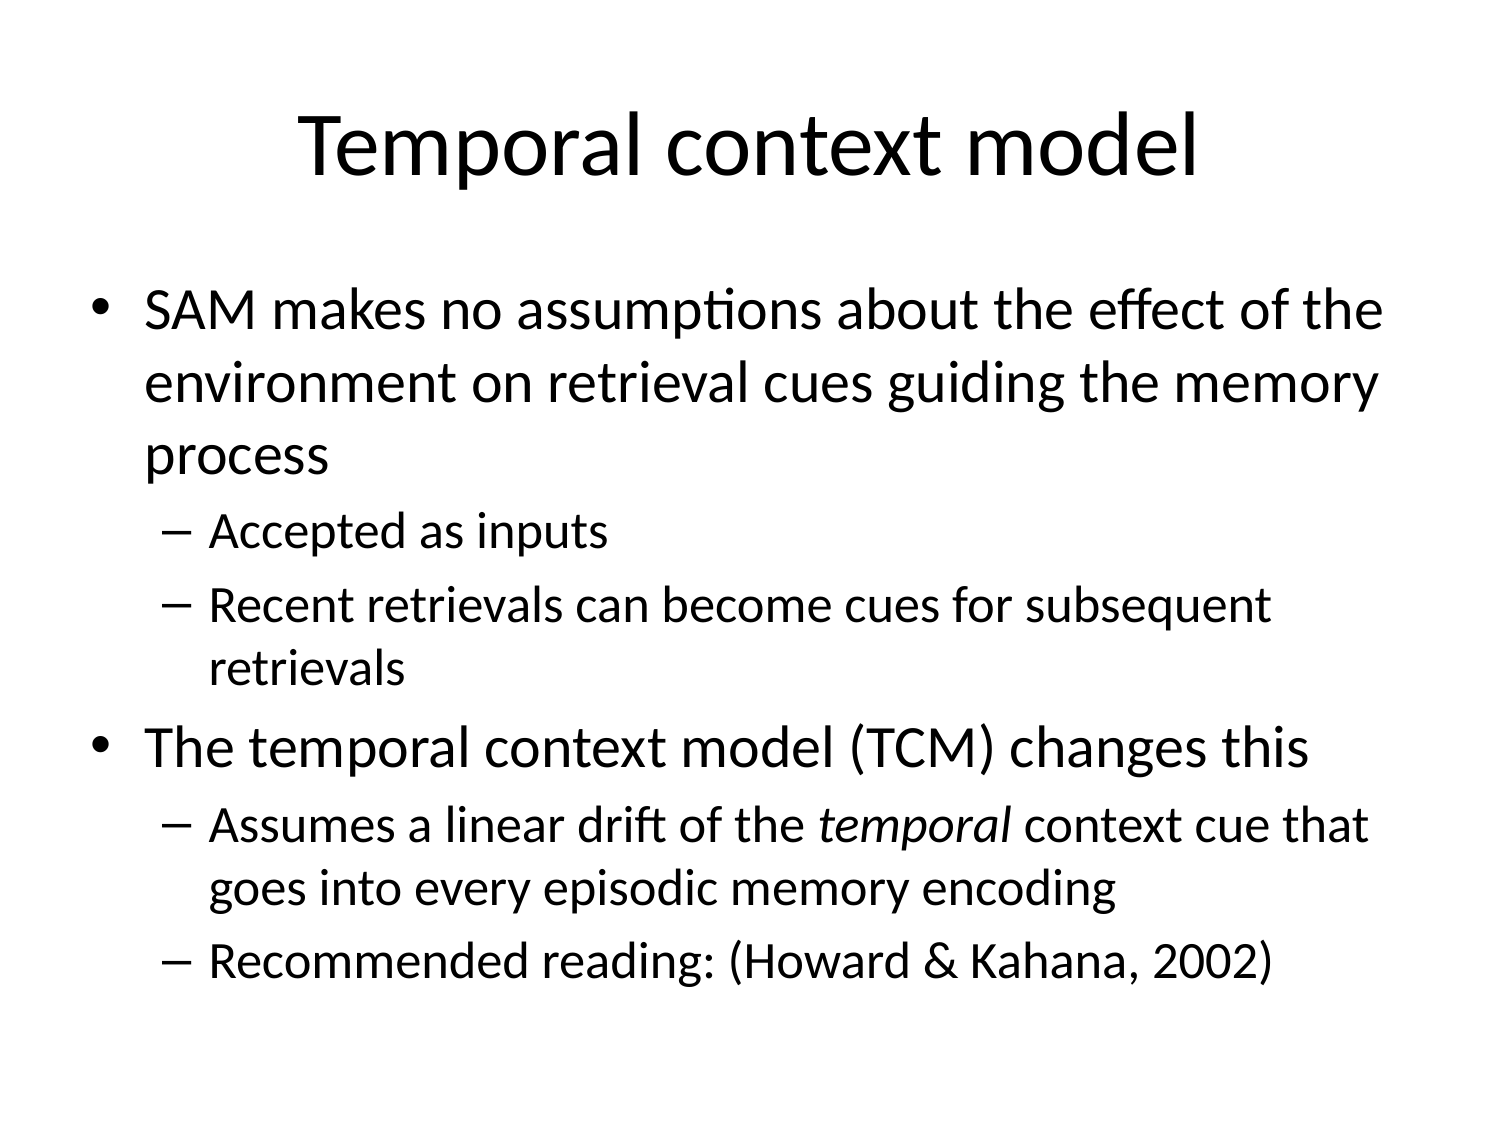

# Temporal context model
SAM makes no assumptions about the effect of the environment on retrieval cues guiding the memory process
Accepted as inputs
Recent retrievals can become cues for subsequent retrievals
The temporal context model (TCM) changes this
Assumes a linear drift of the temporal context cue that goes into every episodic memory encoding
Recommended reading: (Howard & Kahana, 2002)